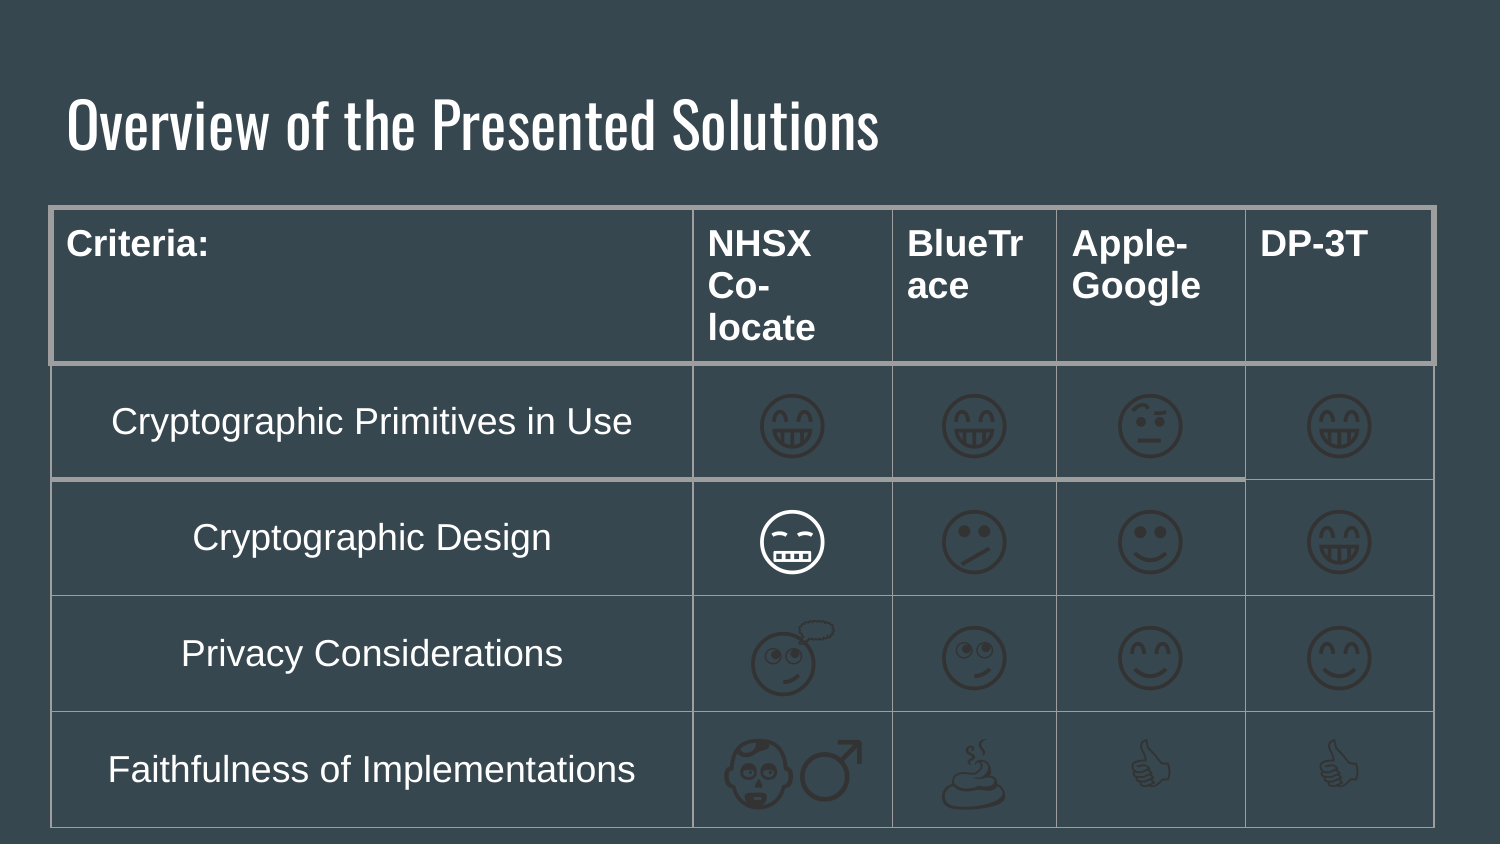

# Overview of the Presented Solutions
| Criteria: | NHSX Co-locate | BlueTrace | Apple- Google | DP-3T |
| --- | --- | --- | --- | --- |
| Cryptographic Primitives in Use | 😁 | 😁 | 🤨 | 😁 |
| Cryptographic Design | 😬 | 😕 | 🙂 | 😁 |
| Privacy Considerations | 🤔 | 🙄 | 😊 | 😊 |
| Faithfulness of Implementations | 🧟‍♂️ | 💩 | 👍 | 👍 |